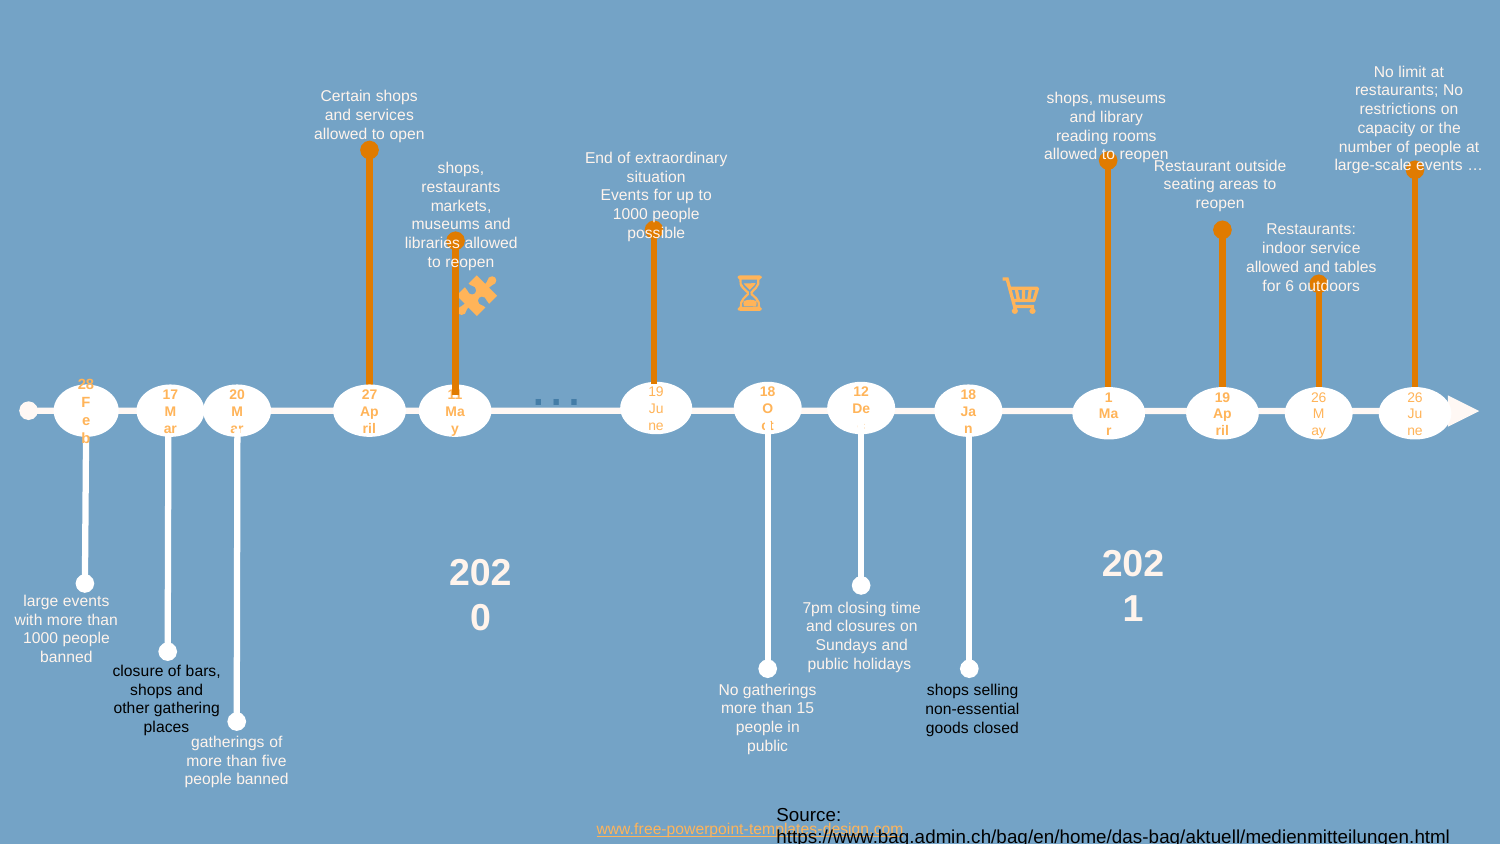

No limit at restaurants; No restrictions on capacity or the number of people at large-scale events …
Certain shops and services allowed to open
shops, museums and library reading rooms allowed to reopen
End of extraordinary situation
Events for up to 1000 people possible
Restaurant outside seating areas to reopen
shops, restaurants markets, museums and libraries allowed to reopen
Restaurants: indoor service allowed and tables for 6 outdoors

…
19
June
18 Oct
12 Dec
28
Feb
17 Mar
20Mar
27
April
11
May
18
Jan
1
Mar
19
April
26
May
26
June
2021
2020
large events with more than 1000 people banned
7pm closing time and closures on Sundays and public holidays
closure of bars, shops and other gathering places
No gatherings more than 15 people in public
shops selling non-essential goods closed
gatherings of more than five people banned
Source: https://www.bag.admin.ch/bag/en/home/das-bag/aktuell/medienmitteilungen.html
www.free-powerpoint-templates-design.com